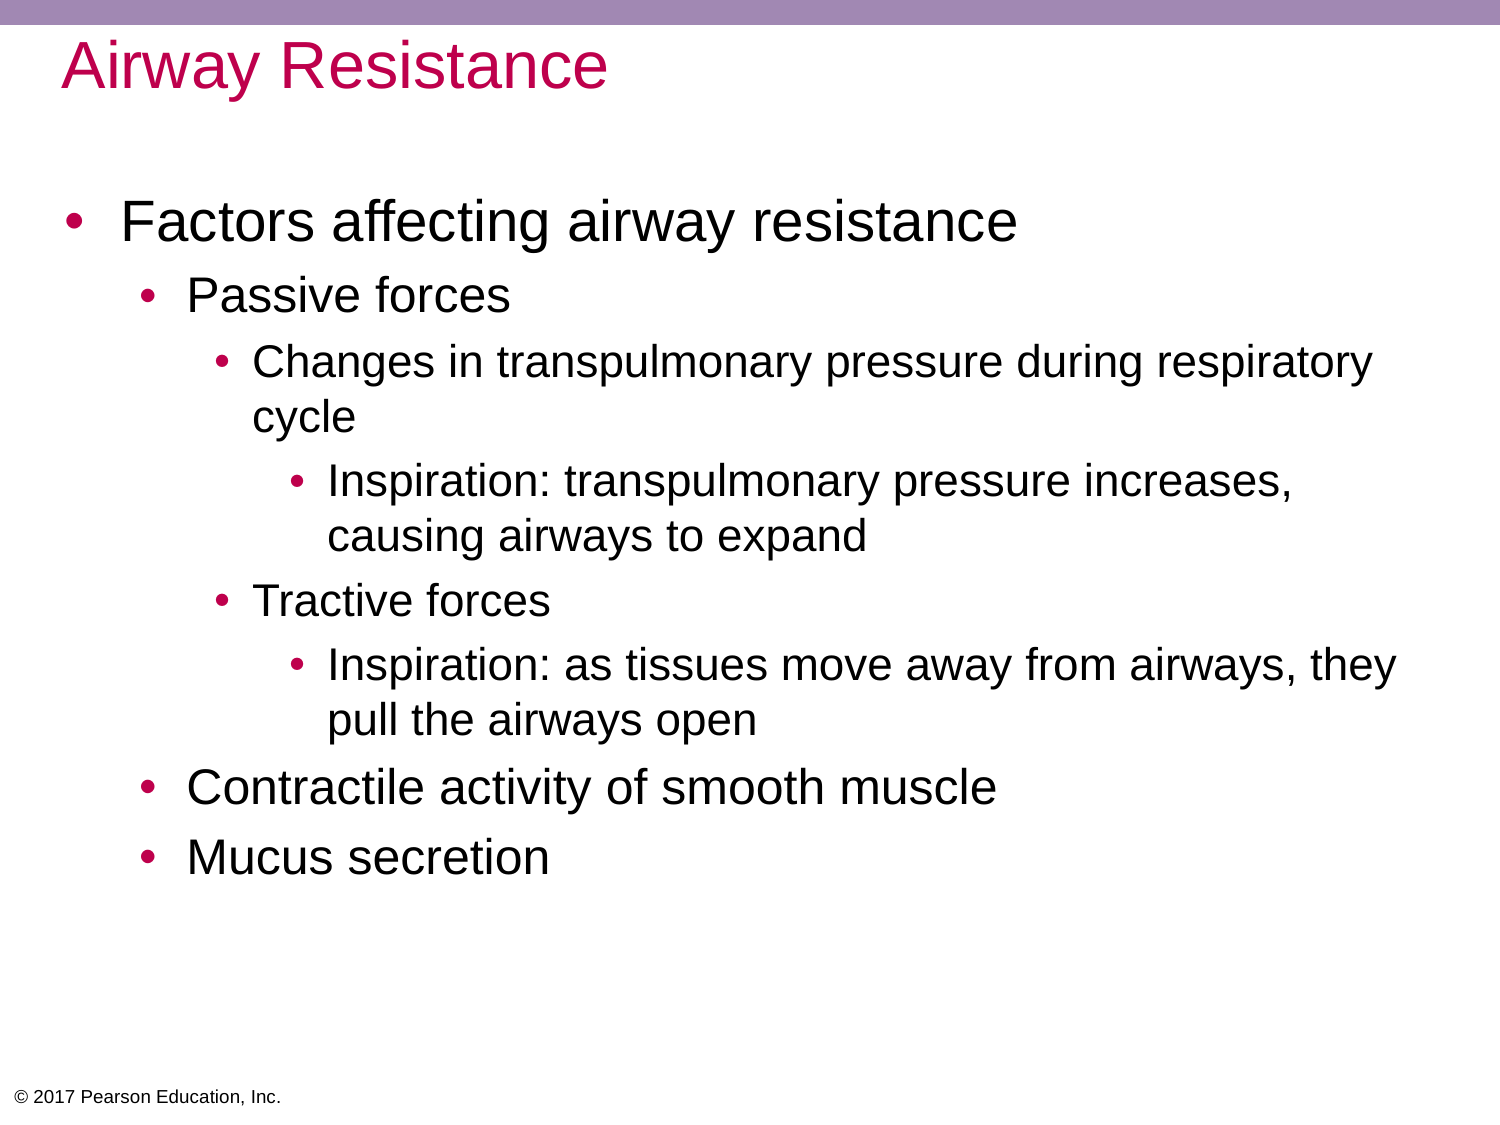

# Airway Resistance
Factors affecting airway resistance
Passive forces
Changes in transpulmonary pressure during respiratory cycle
Inspiration: transpulmonary pressure increases, causing airways to expand
Tractive forces
Inspiration: as tissues move away from airways, they pull the airways open
Contractile activity of smooth muscle
Mucus secretion